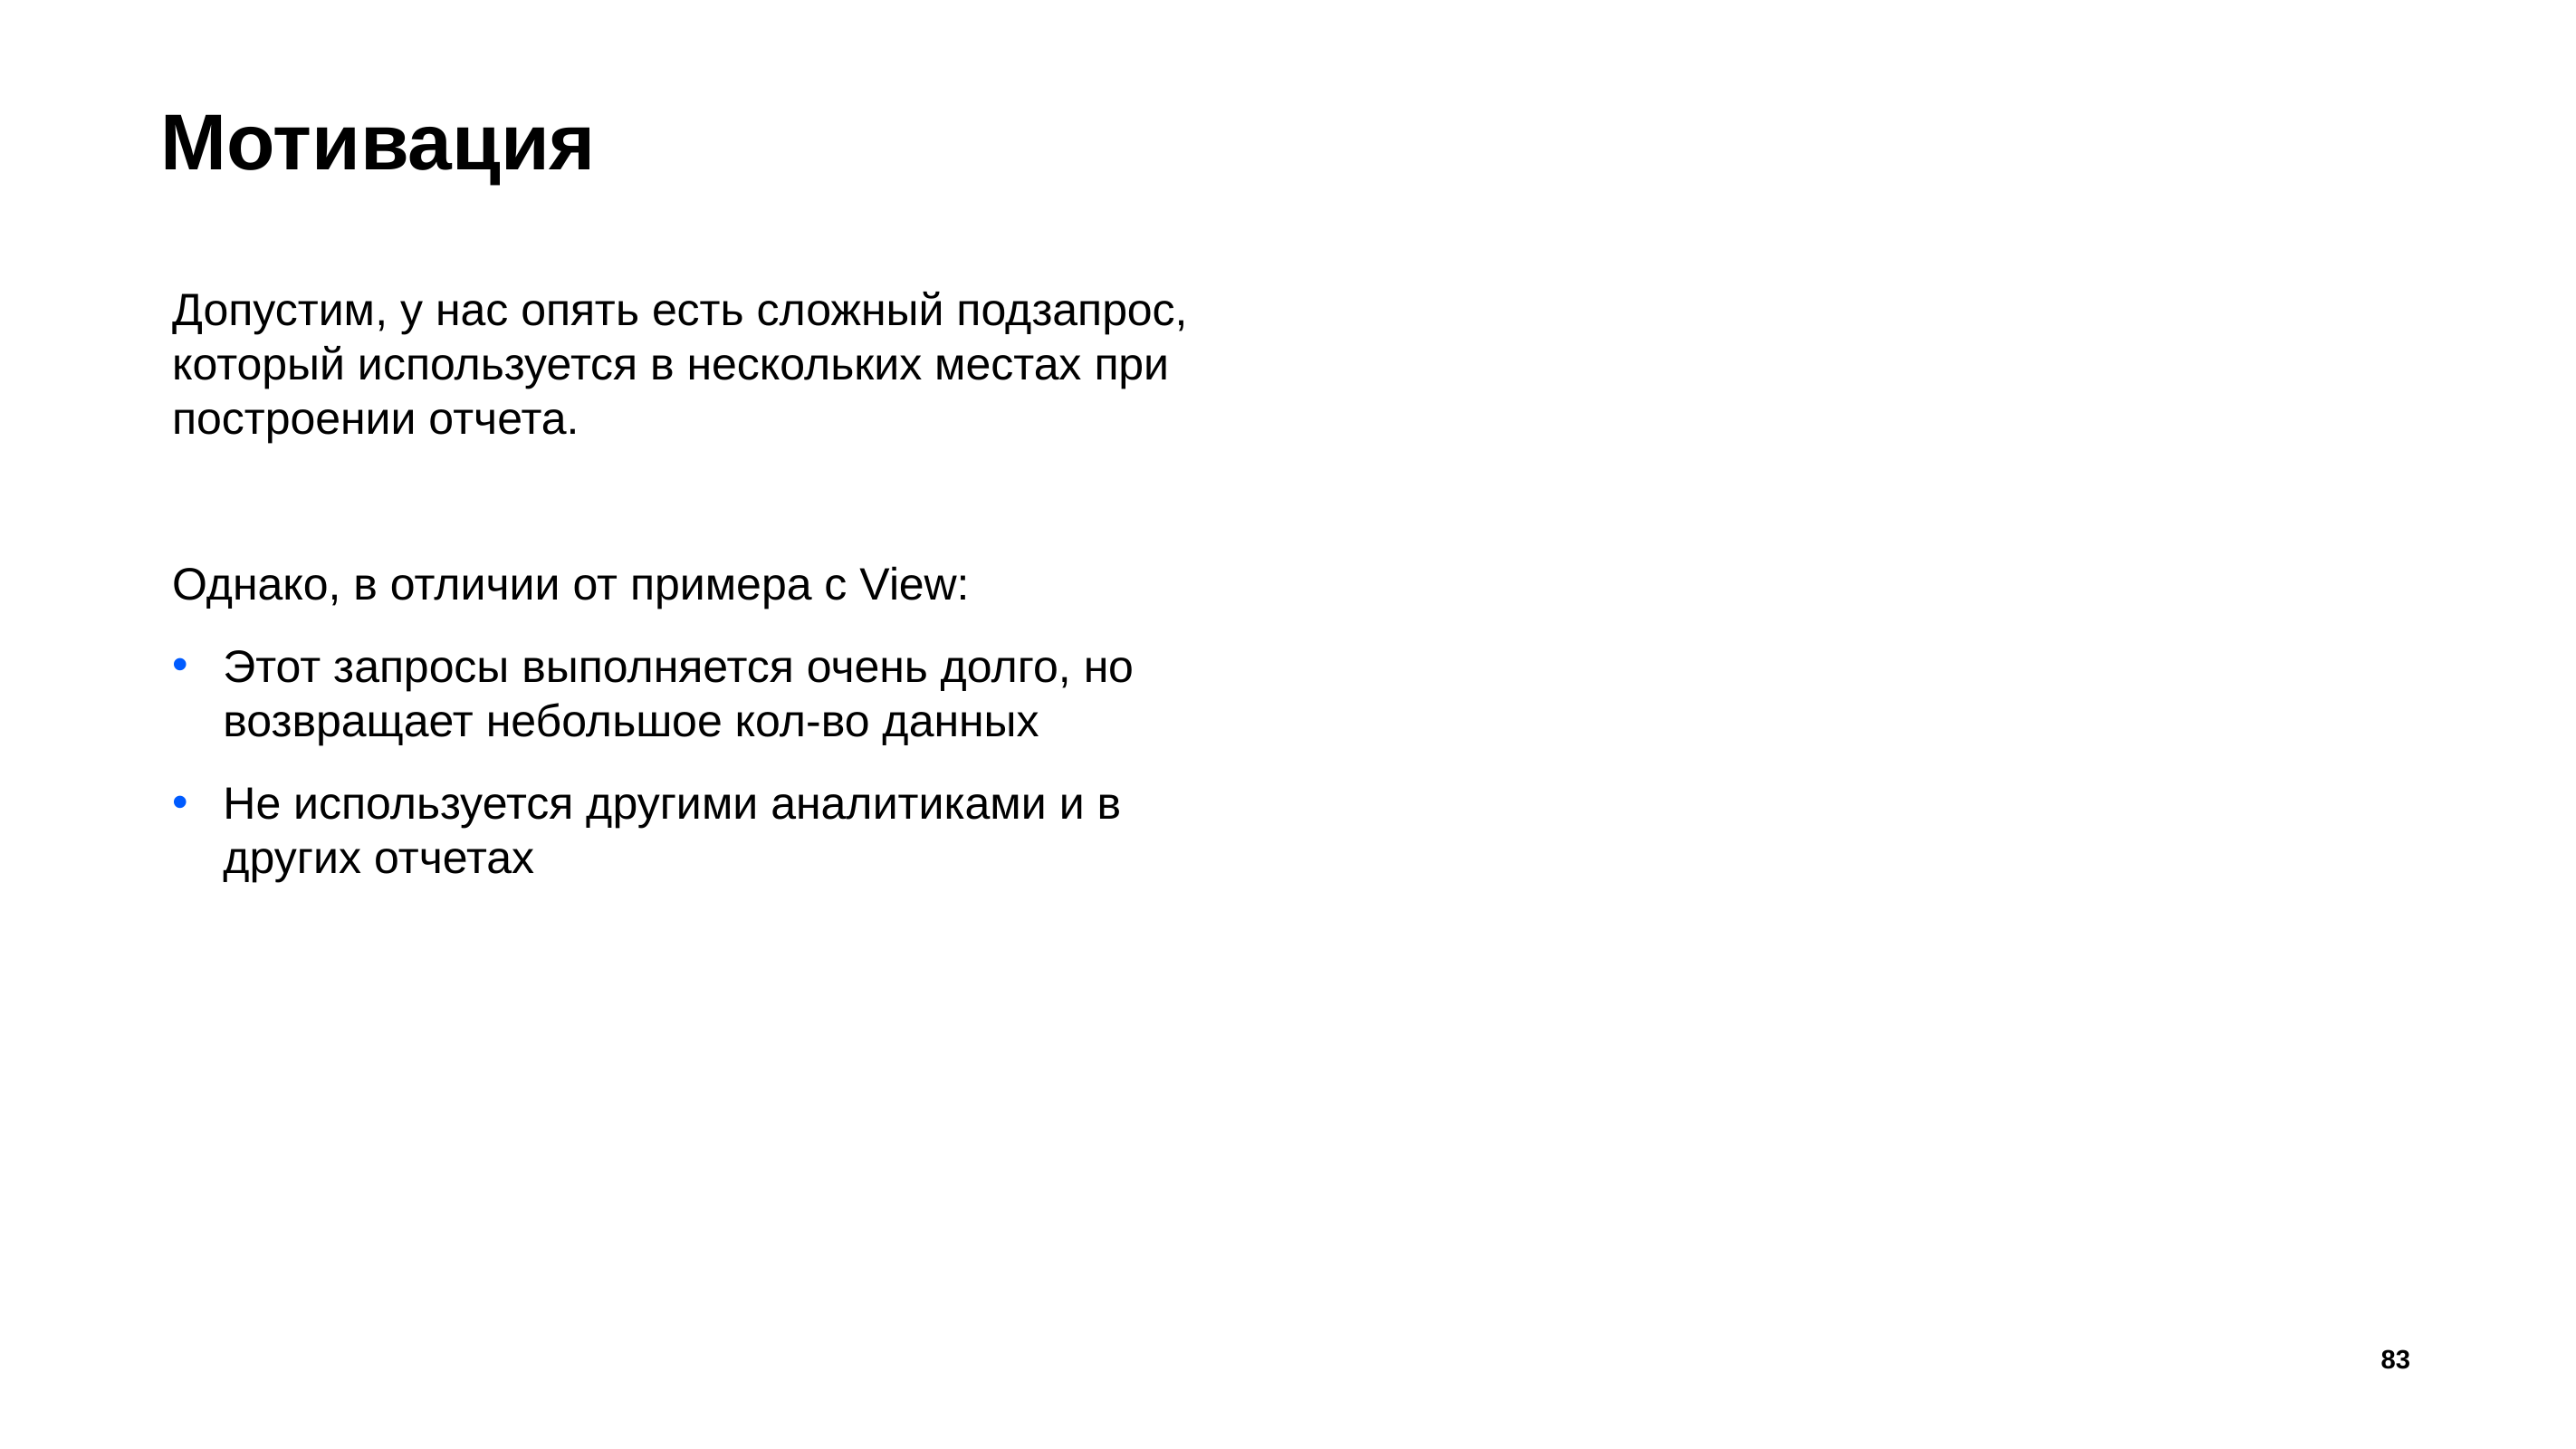

# Мотивация
Допустим, у нас опять есть сложный подзапрос, который используется в нескольких местах при построении отчета.

Однако, в отличии от примера с View:
Этот запросы выполняется очень долго, но возвращает небольшое кол-во данных
Не используется другими аналитиками и в других отчетах

83